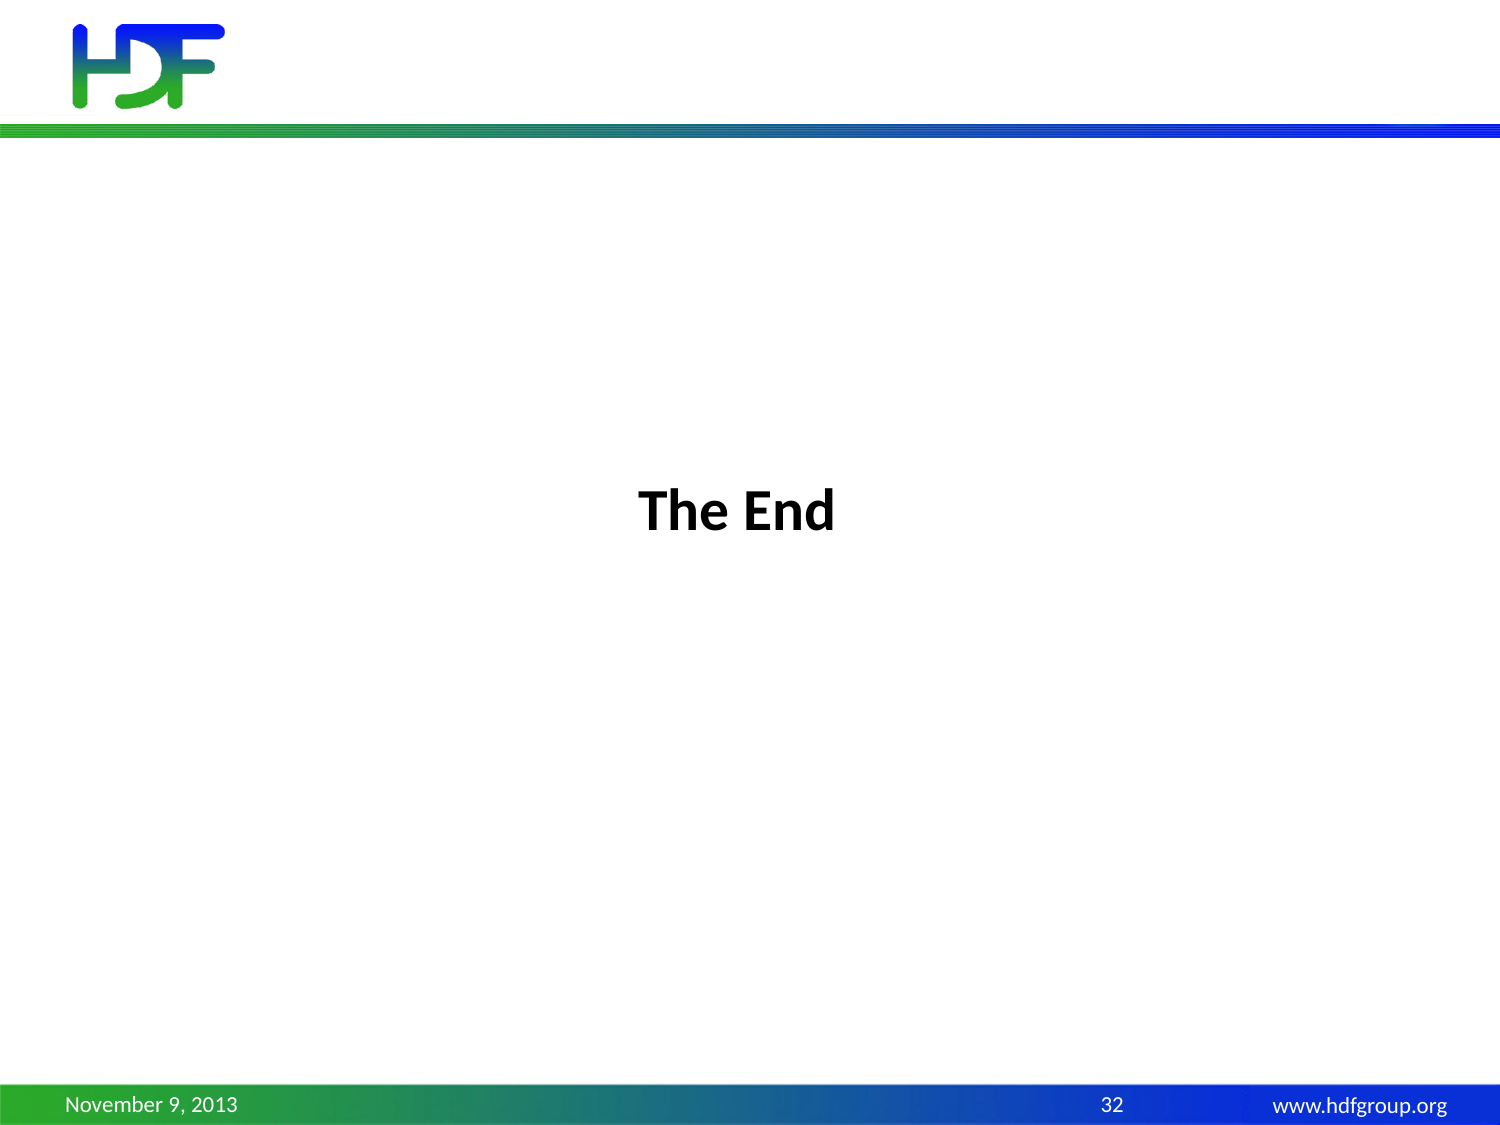

# The End
November 9, 2013
32